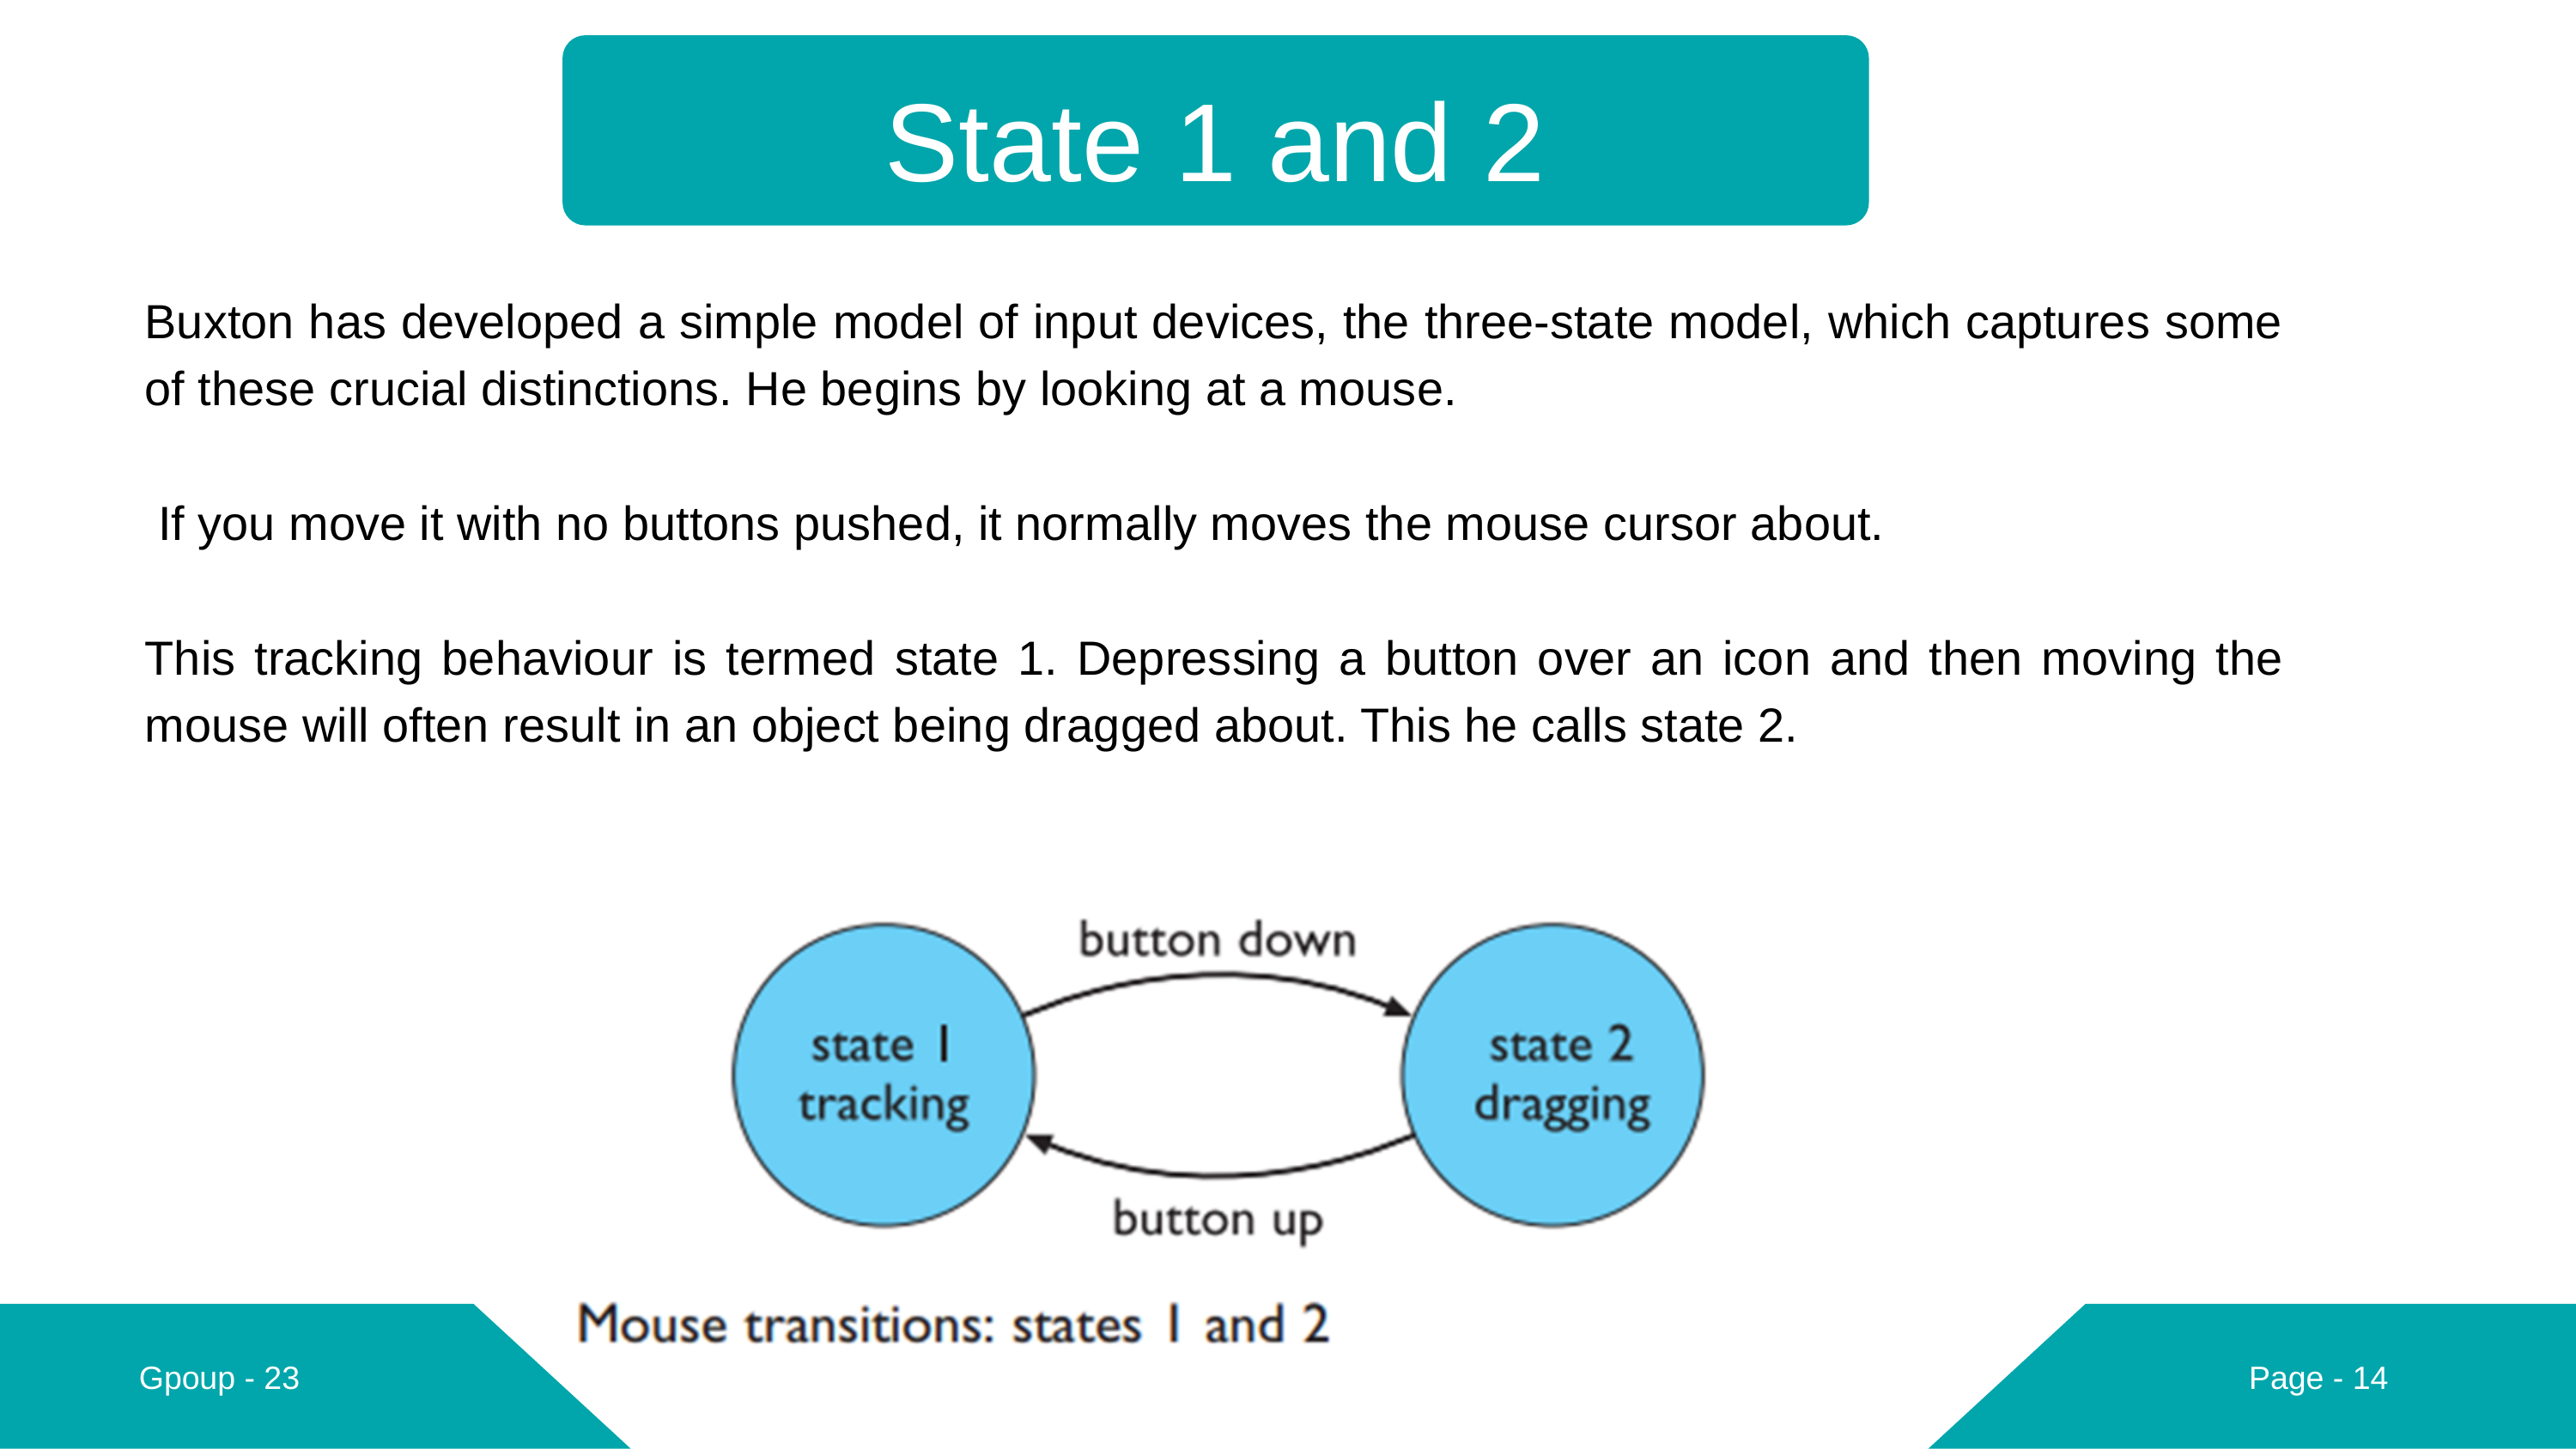

State 1 and 2
Buxton has developed a simple model of input devices, the three-state model, which captures some of these crucial distinctions. He begins by looking at a mouse.

 If you move it with no buttons pushed, it normally moves the mouse cursor about.

This tracking behaviour is termed state 1. Depressing a button over an icon and then moving the mouse will often result in an object being dragged about. This he calls state 2.

Gpoup - 23

Page - 14